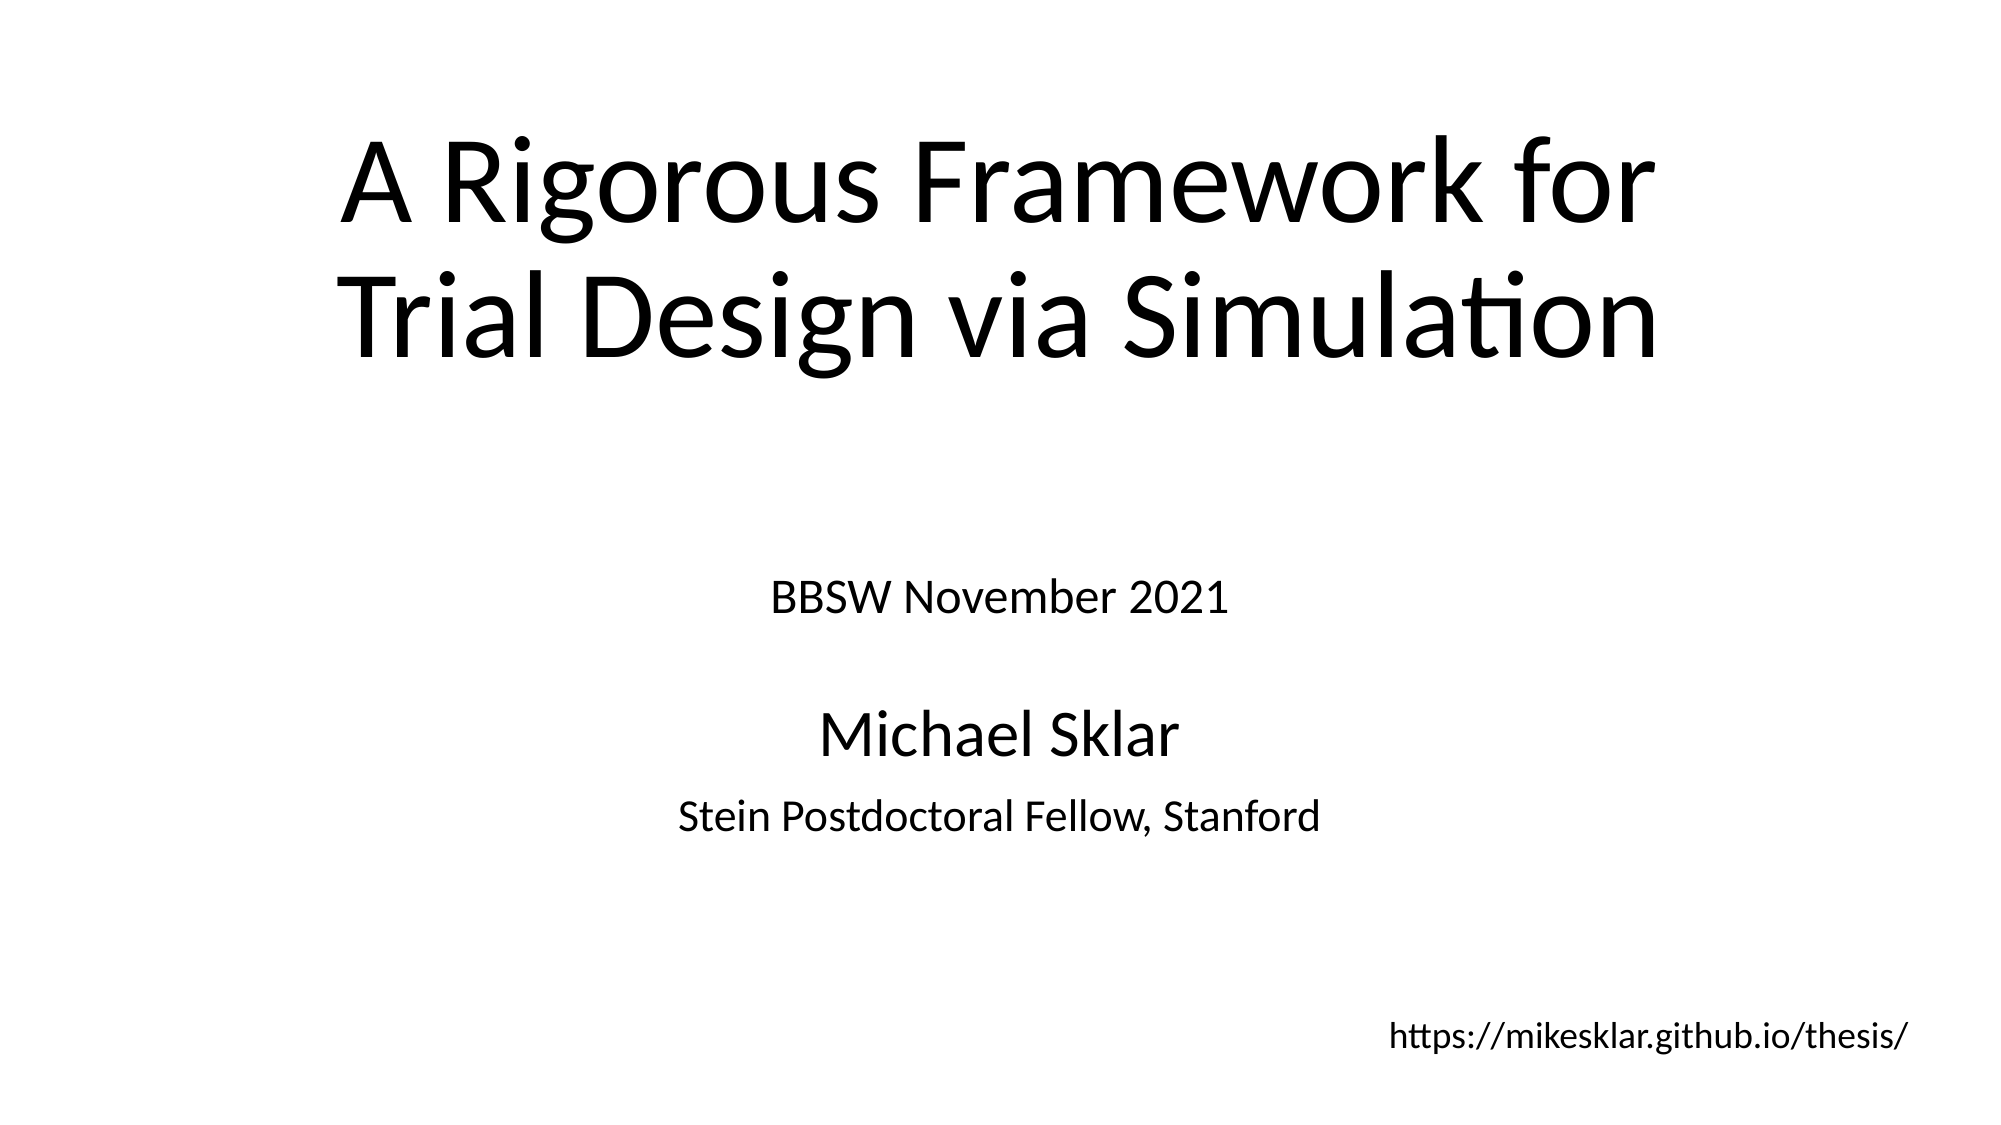

# A Rigorous Framework for Trial Design via Simulation
BBSW November 2021
Michael Sklar
Stein Postdoctoral Fellow, Stanford
https://mikesklar.github.io/thesis/